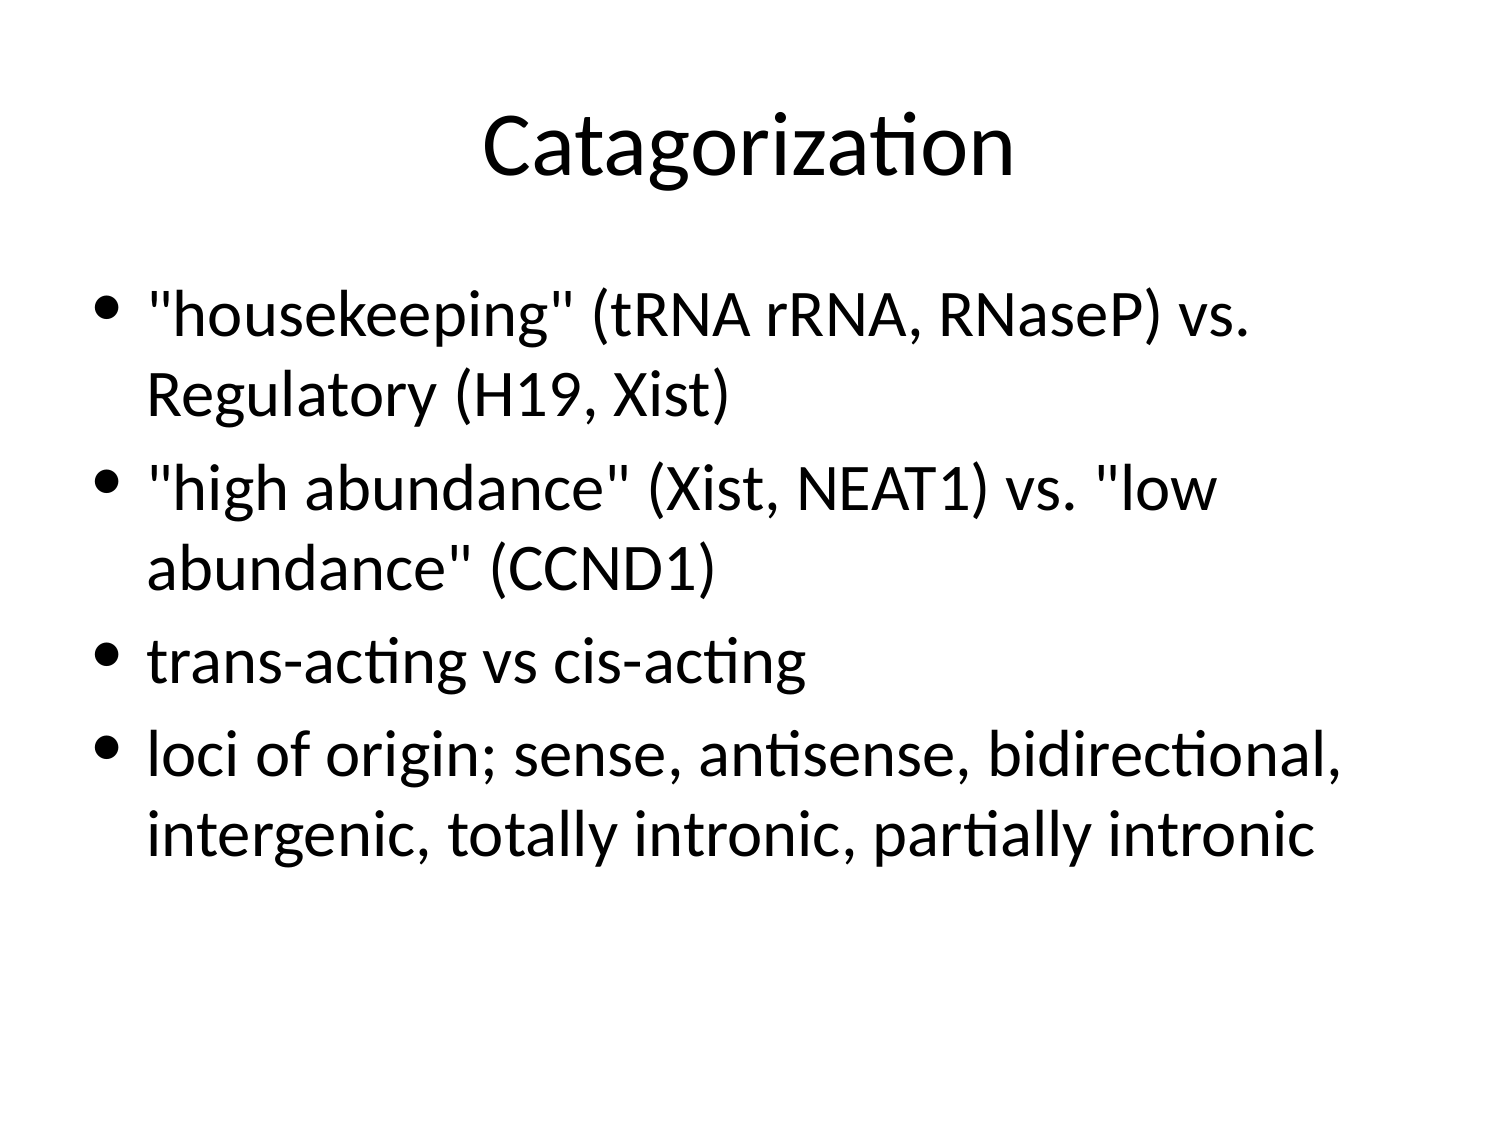

# Catagorization
"housekeeping" (tRNA rRNA, RNaseP) vs. Regulatory (H19, Xist)
"high abundance" (Xist, NEAT1) vs. "low abundance" (CCND1)
trans-acting vs cis-acting
loci of origin; sense, antisense, bidirectional, intergenic, totally intronic, partially intronic